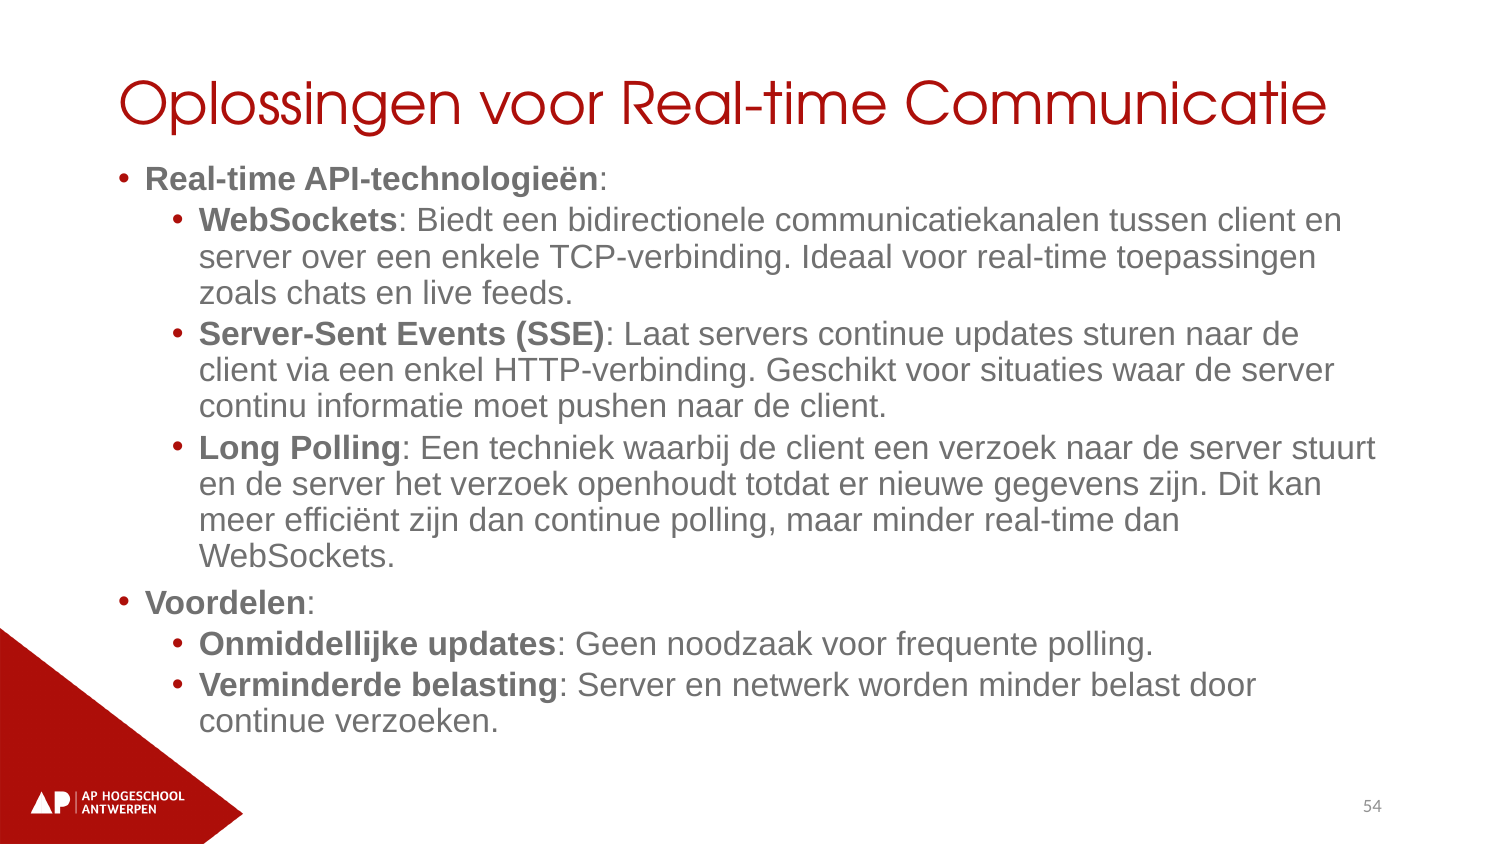

# Oplossingen voor Real-time Communicatie
Real-time API-technologieën:
WebSockets: Biedt een bidirectionele communicatiekanalen tussen client en server over een enkele TCP-verbinding. Ideaal voor real-time toepassingen zoals chats en live feeds.
Server-Sent Events (SSE): Laat servers continue updates sturen naar de client via een enkel HTTP-verbinding. Geschikt voor situaties waar de server continu informatie moet pushen naar de client.
Long Polling: Een techniek waarbij de client een verzoek naar de server stuurt en de server het verzoek openhoudt totdat er nieuwe gegevens zijn. Dit kan meer efficiënt zijn dan continue polling, maar minder real-time dan WebSockets.
Voordelen:
Onmiddellijke updates: Geen noodzaak voor frequente polling.
Verminderde belasting: Server en netwerk worden minder belast door continue verzoeken.

54